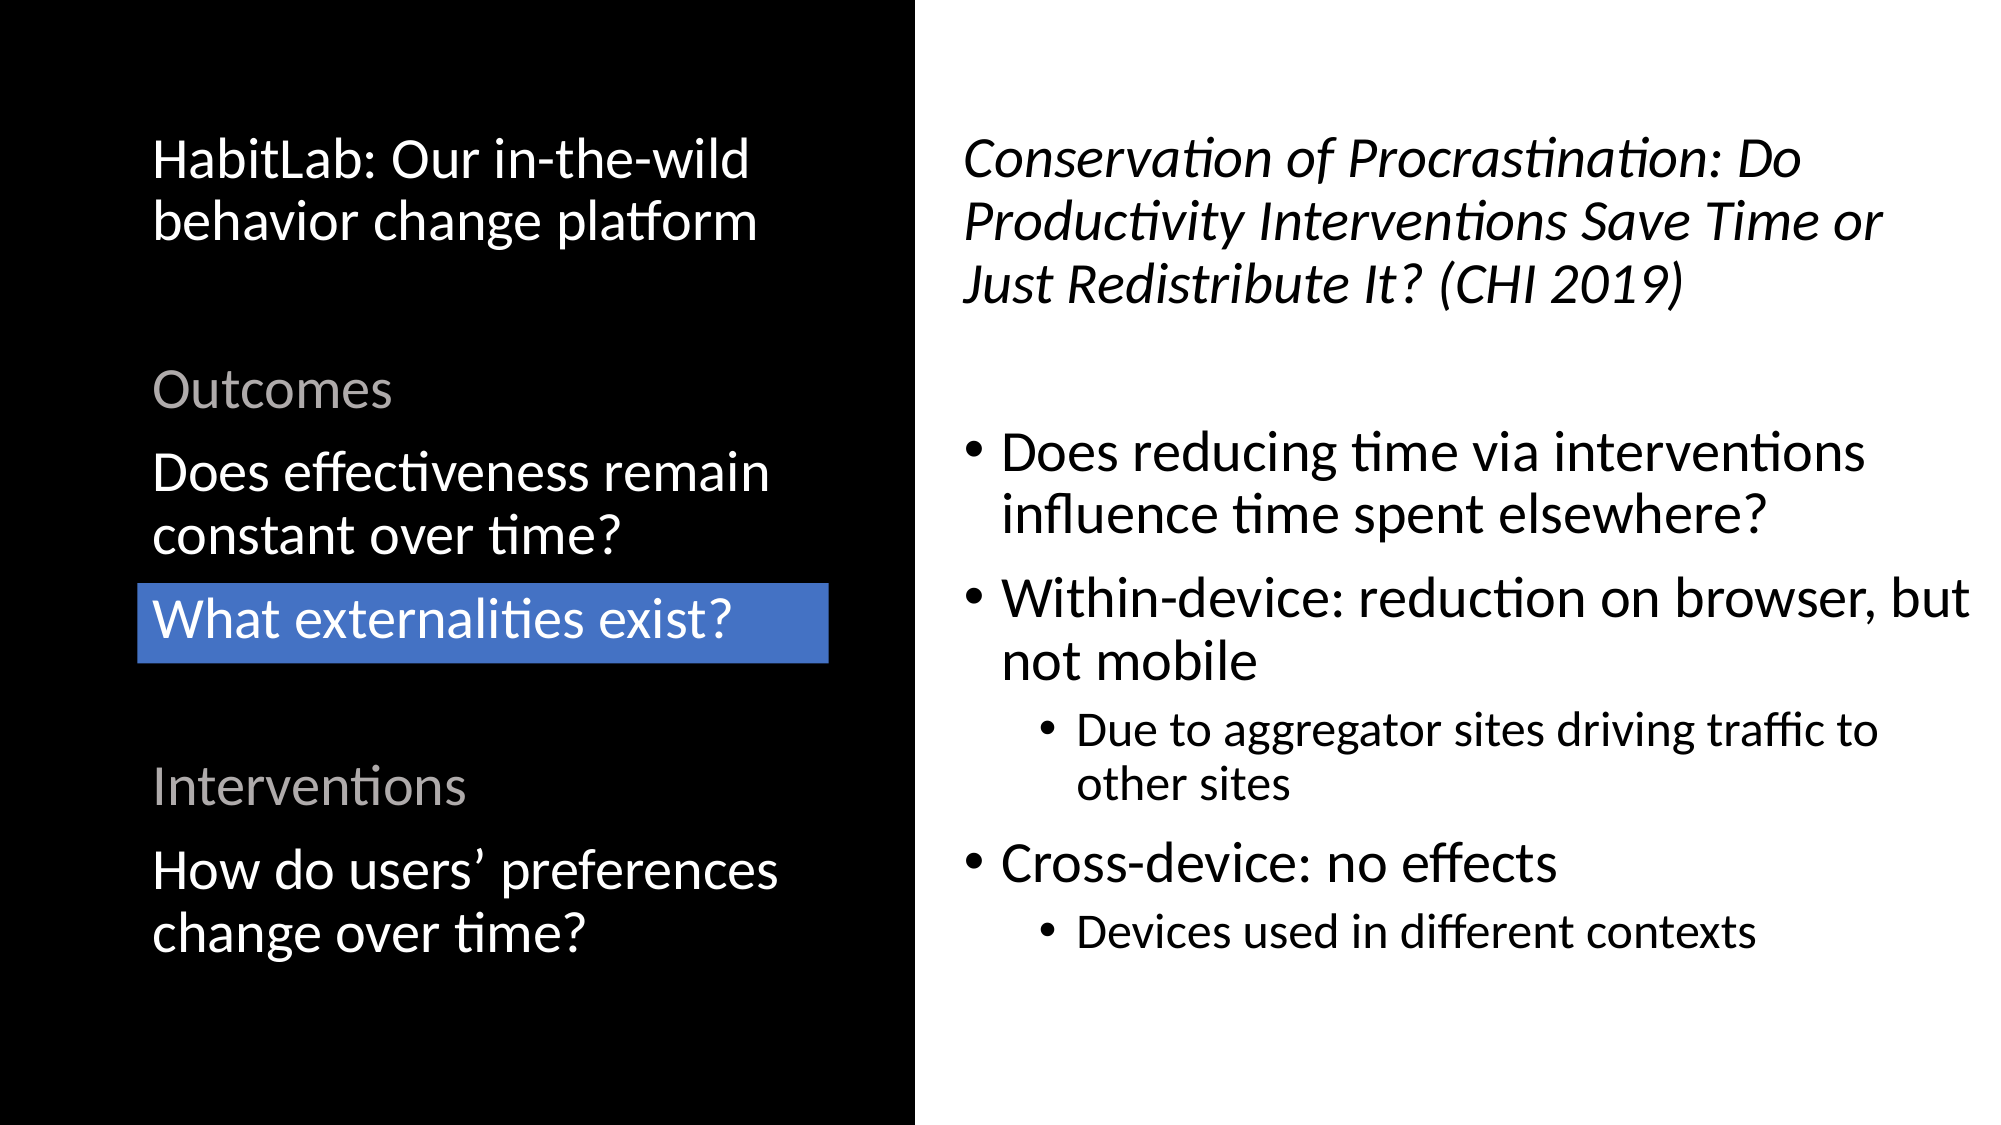

Conservation of Procrastination: Do Productivity Interventions Save Time or Just Redistribute It? (CHI 2019)

Does reducing time via interventions influence time spent elsewhere?
Within-device: reduction on browser, but not mobile
Due to aggregator sites driving traffic to other sites
Cross-device: no effects
Devices used in different contexts
HabitLab: Our in-the-wild behavior change platform

Outcomes
Does effectiveness remain constant over time?
What externalities exist?

Interventions
How do users’ preferences change over time?

155